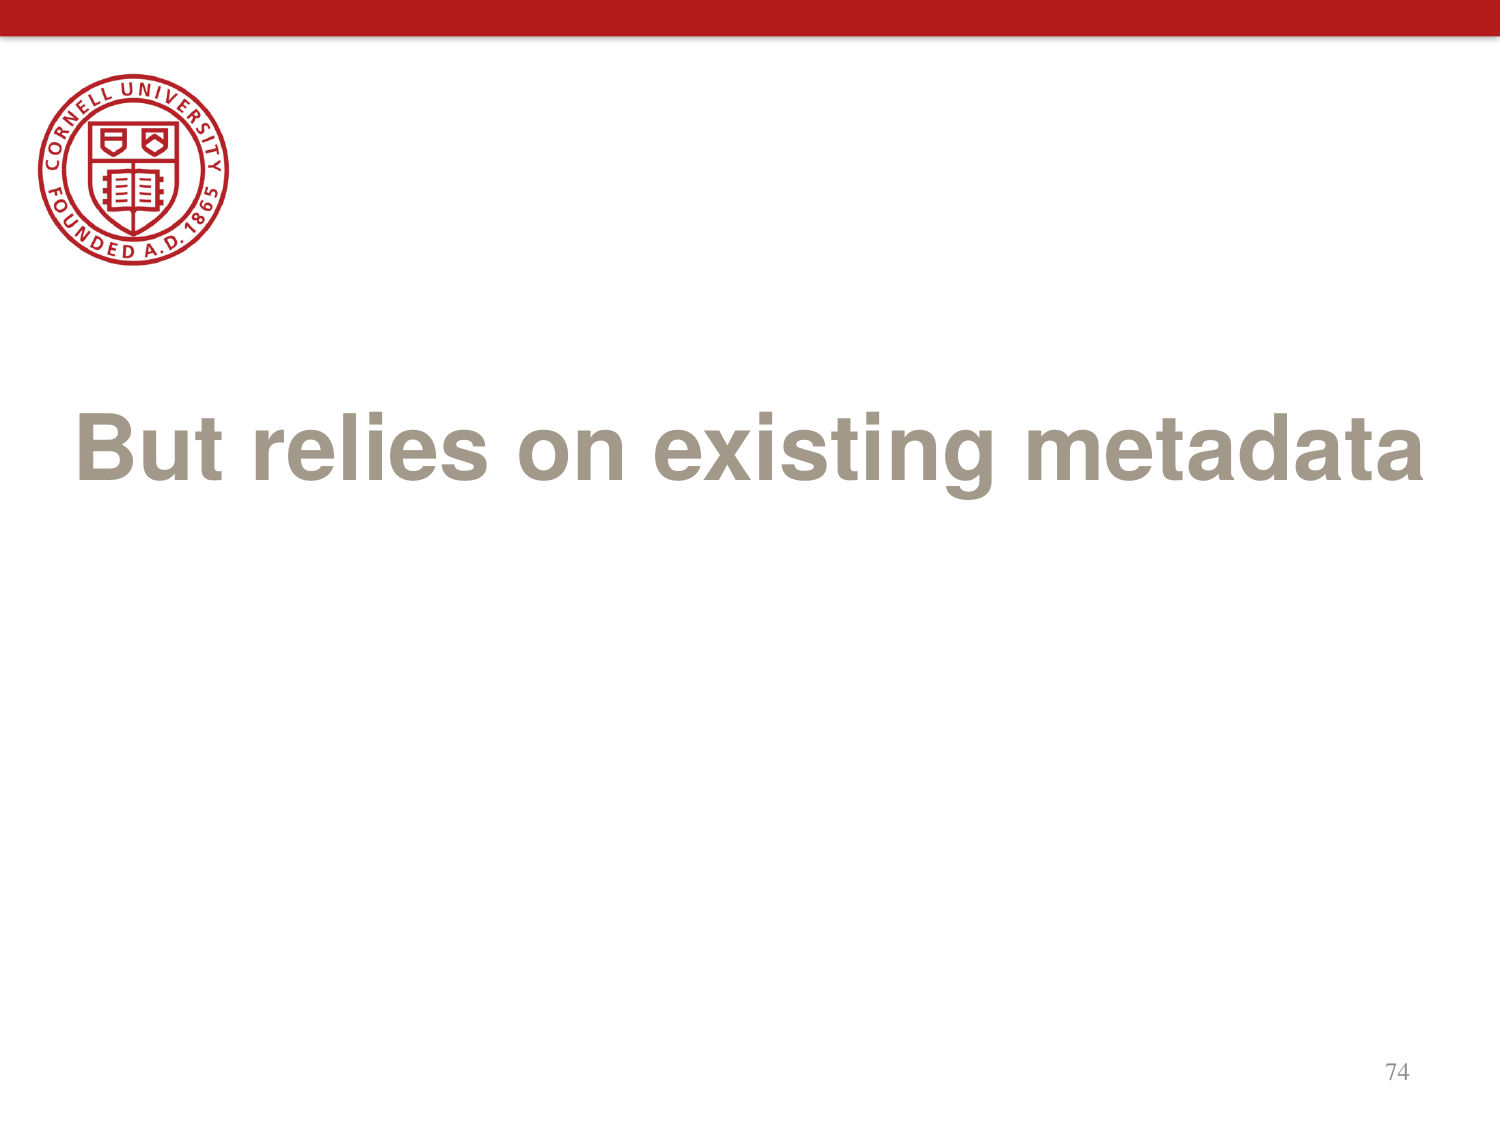

# But relies on existing metadata

74